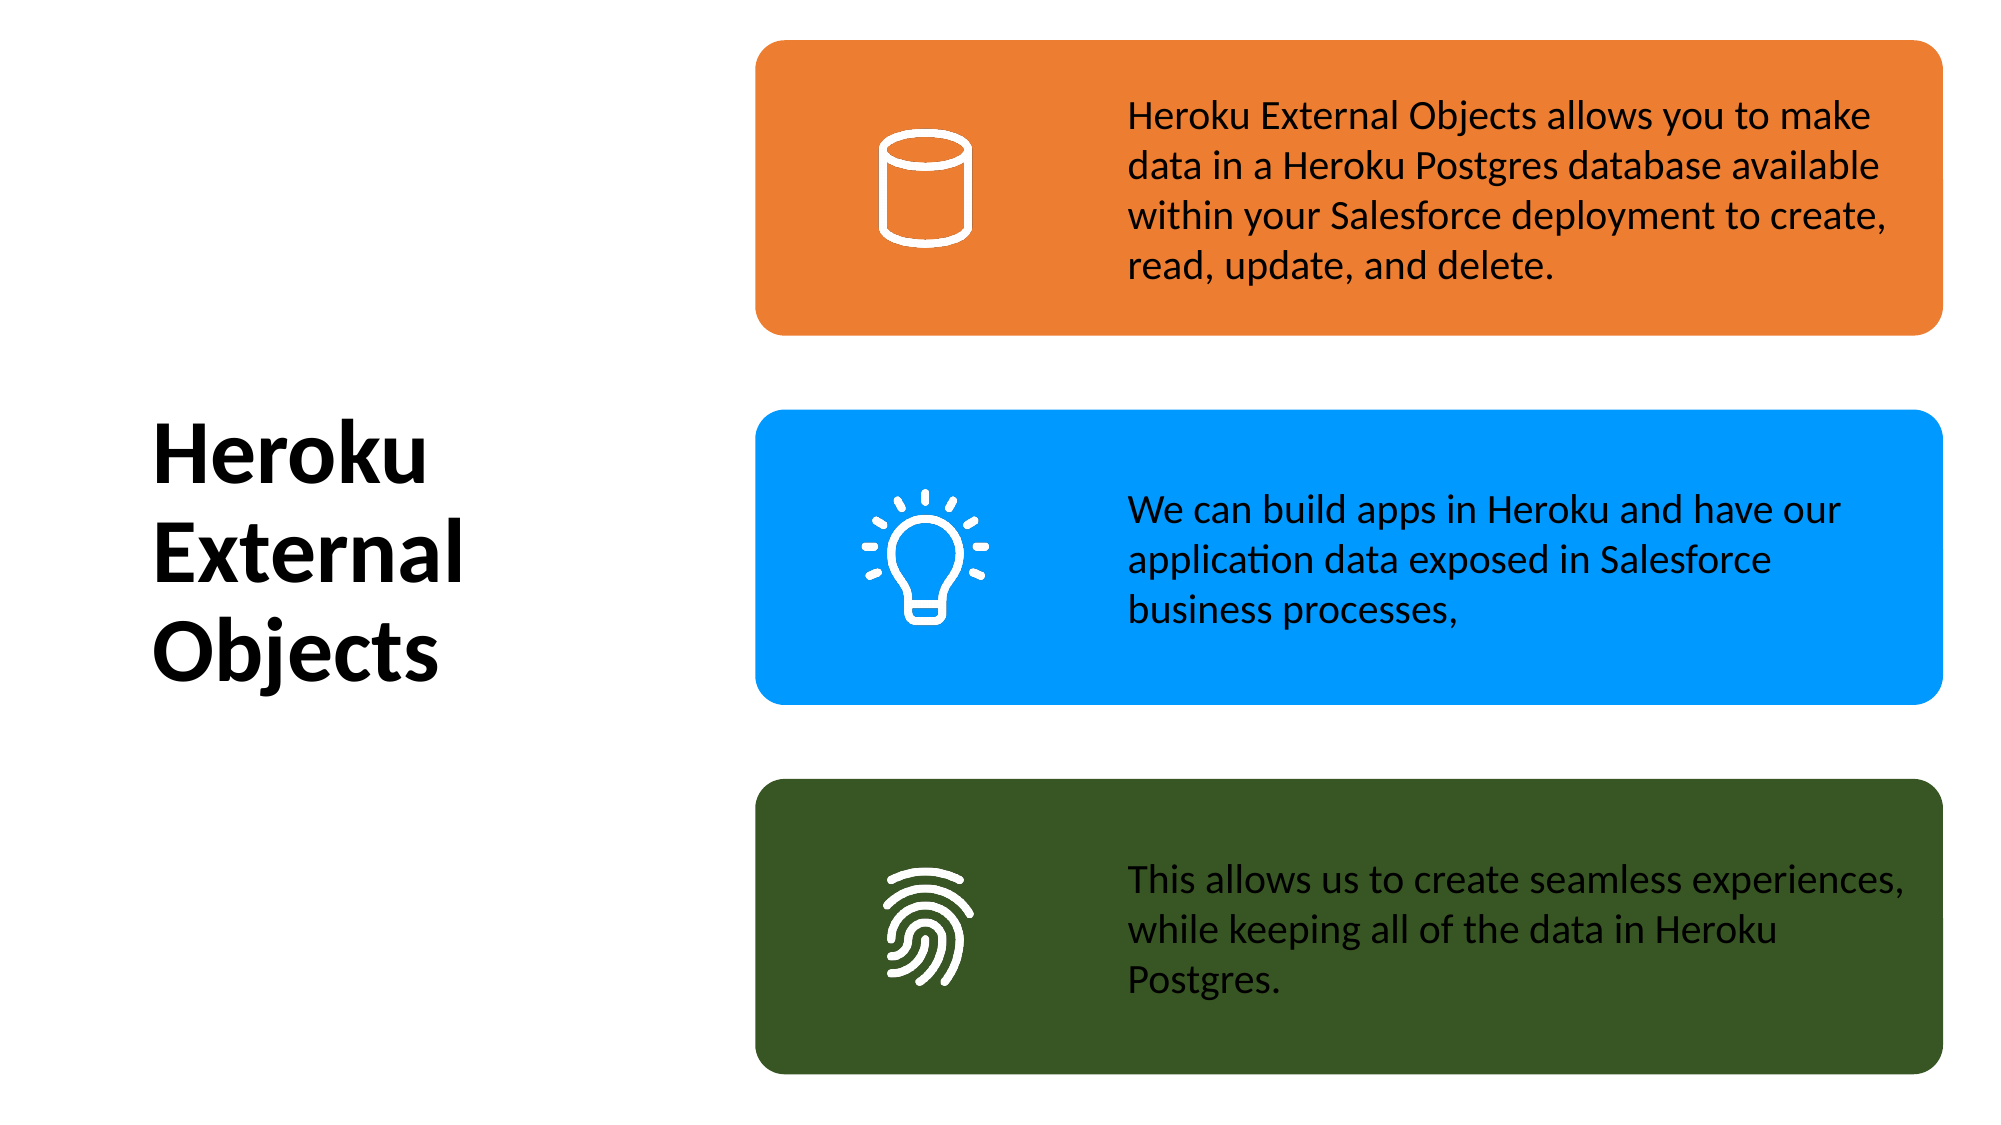

Heroku External Objects allows you to make data in a Heroku Postgres database available within your Salesforce deployment to create, read, update, and delete.
We can build apps in Heroku and have our application data exposed in Salesforce business processes,
This allows us to create seamless experiences, while keeping all of the data in Heroku Postgres.
# Heroku External Objects